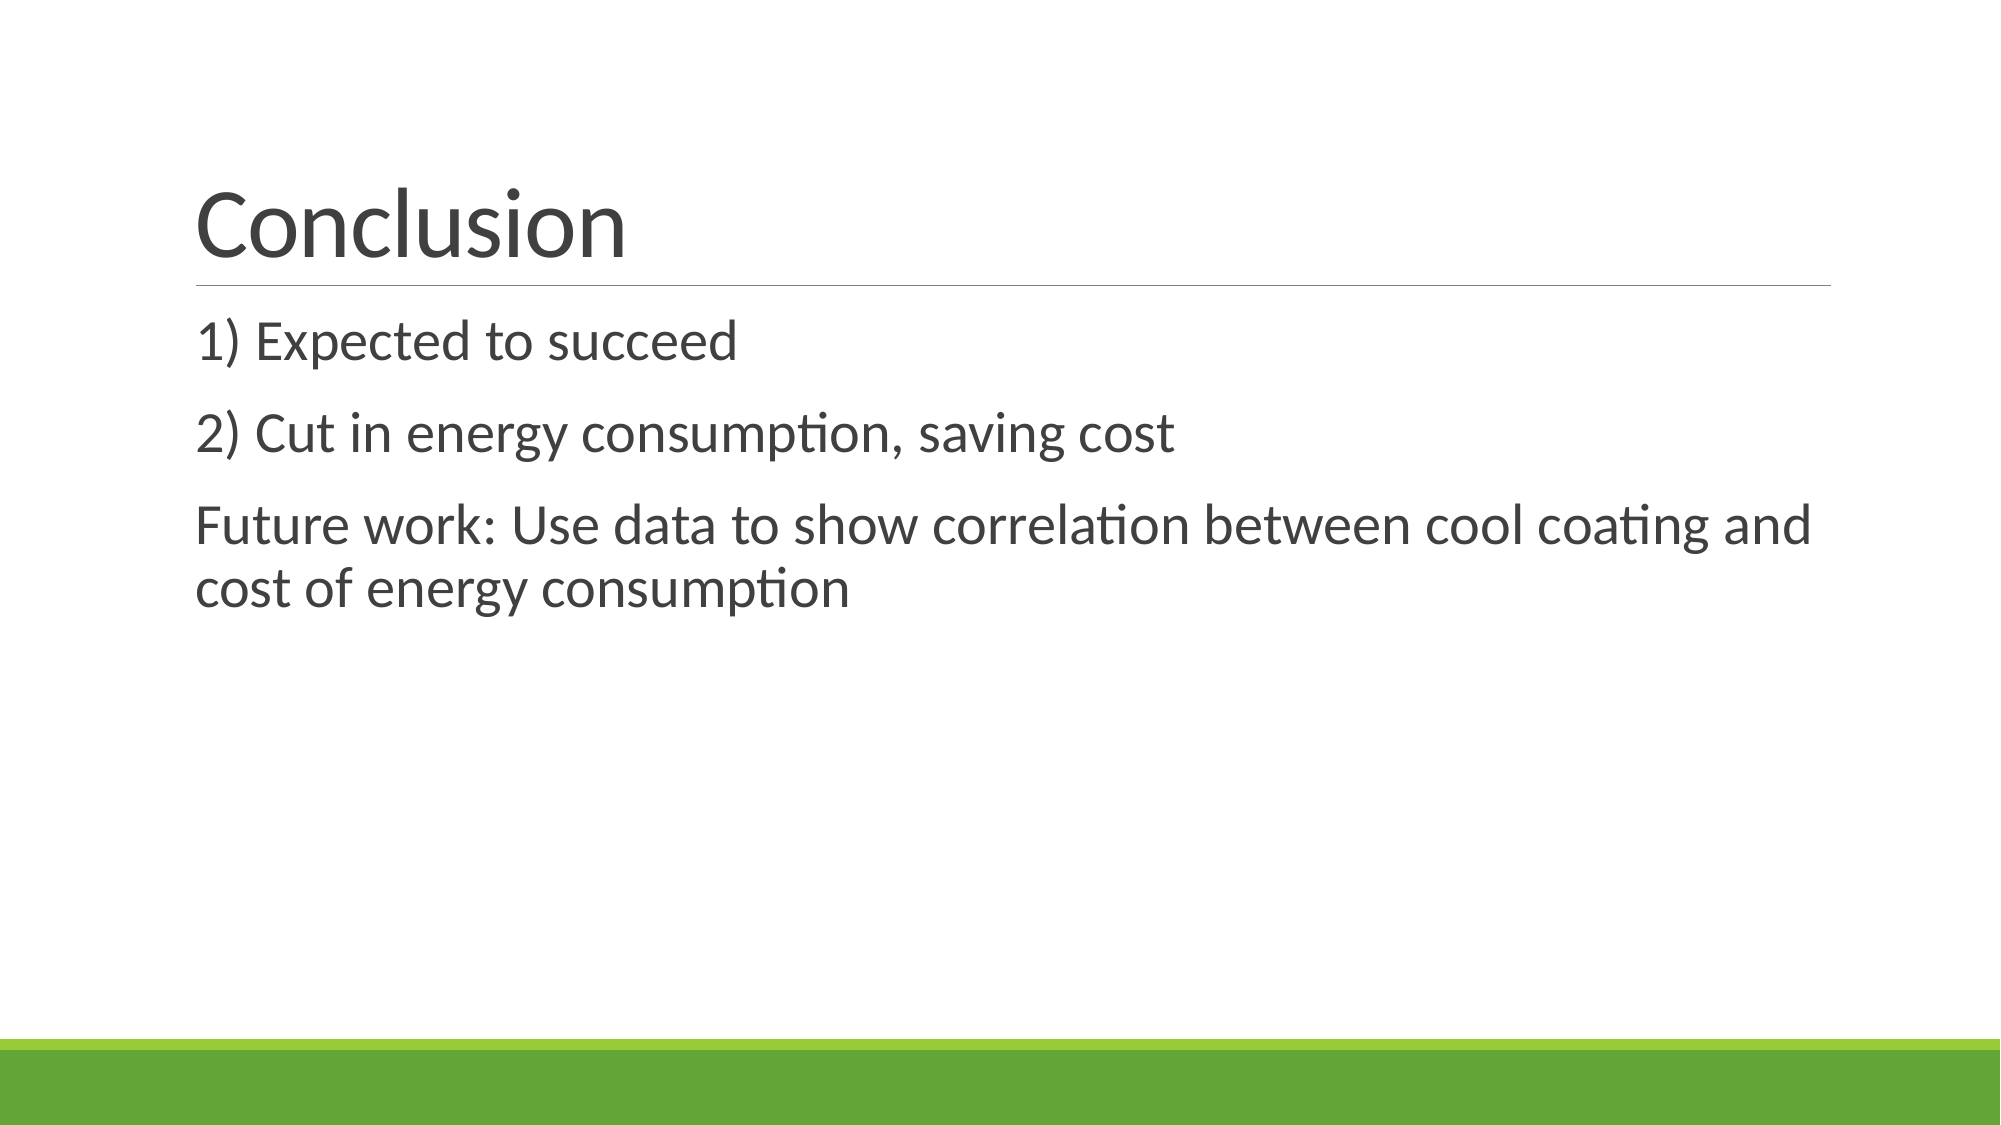

# Conclusion
1) Expected to succeed
2) Cut in energy consumption, saving cost
Future work: Use data to show correlation between cool coating and cost of energy consumption